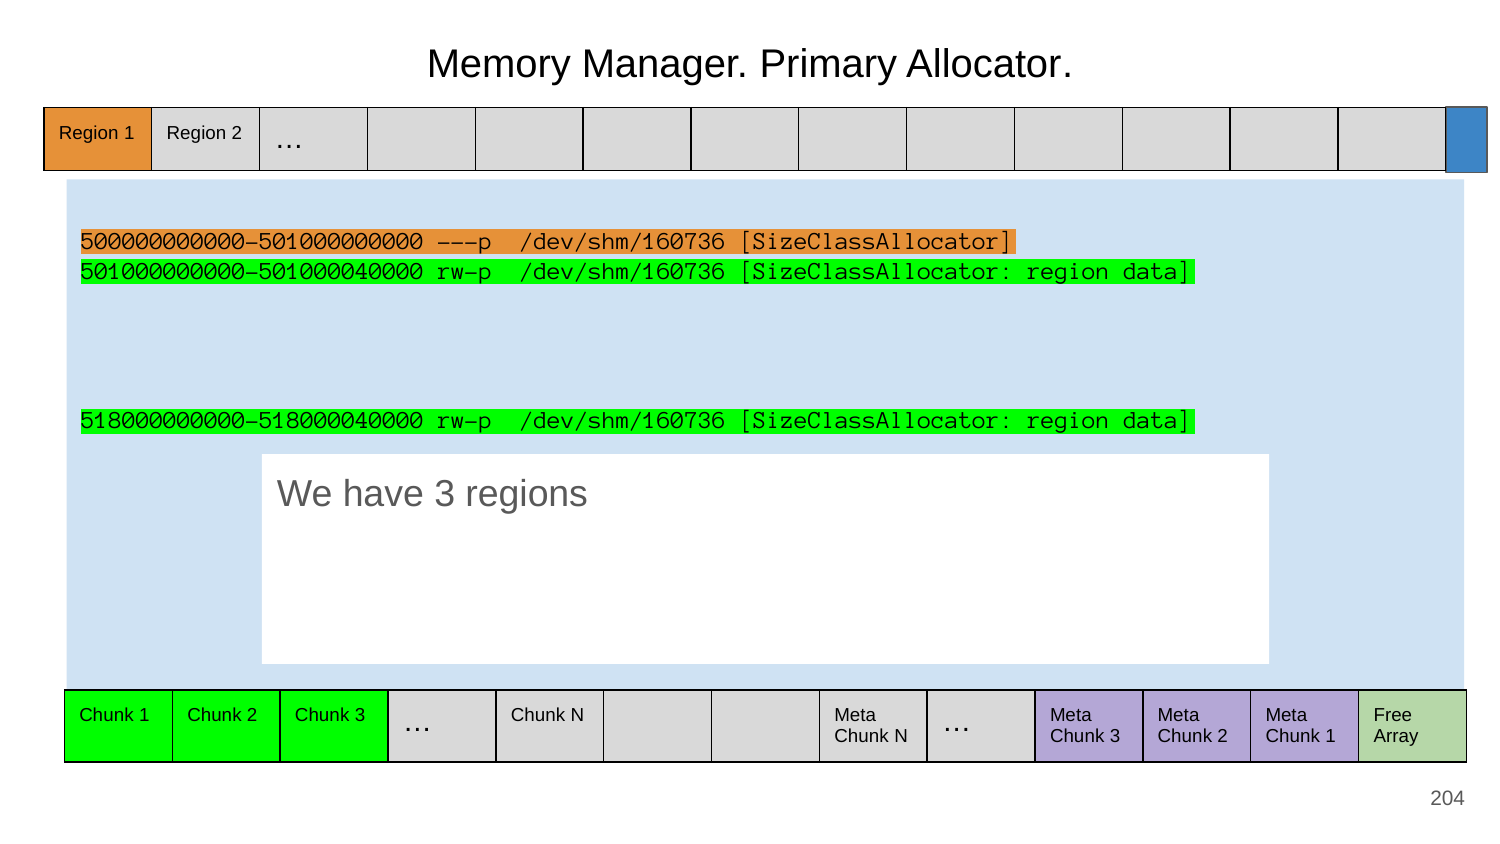

Memory Manager. Primary Allocator.

| Region 1 | Region 2 | … |  |  |  |  |  |  |  |  |  |  |
| --- | --- | --- | --- | --- | --- | --- | --- | --- | --- | --- | --- | --- |

500000000000-501000000000 ---p  /dev/shm/160736 [SizeClassAllocator]
501000000000-501000040000 rw-p  /dev/shm/160736 [SizeClassAllocator: region data]

518000000000-518000040000 rw-p  /dev/shm/160736 [SizeClassAllocator: region data]

We have 3 regions

| Chunk 1 | Chunk 2 | Chunk 3 | … | Chunk N |  |  | Meta Chunk N | … | Meta Chunk 3 | Meta Chunk 2 | Meta Chunk 1 | Free Array |
| --- | --- | --- | --- | --- | --- | --- | --- | --- | --- | --- | --- | --- |
204